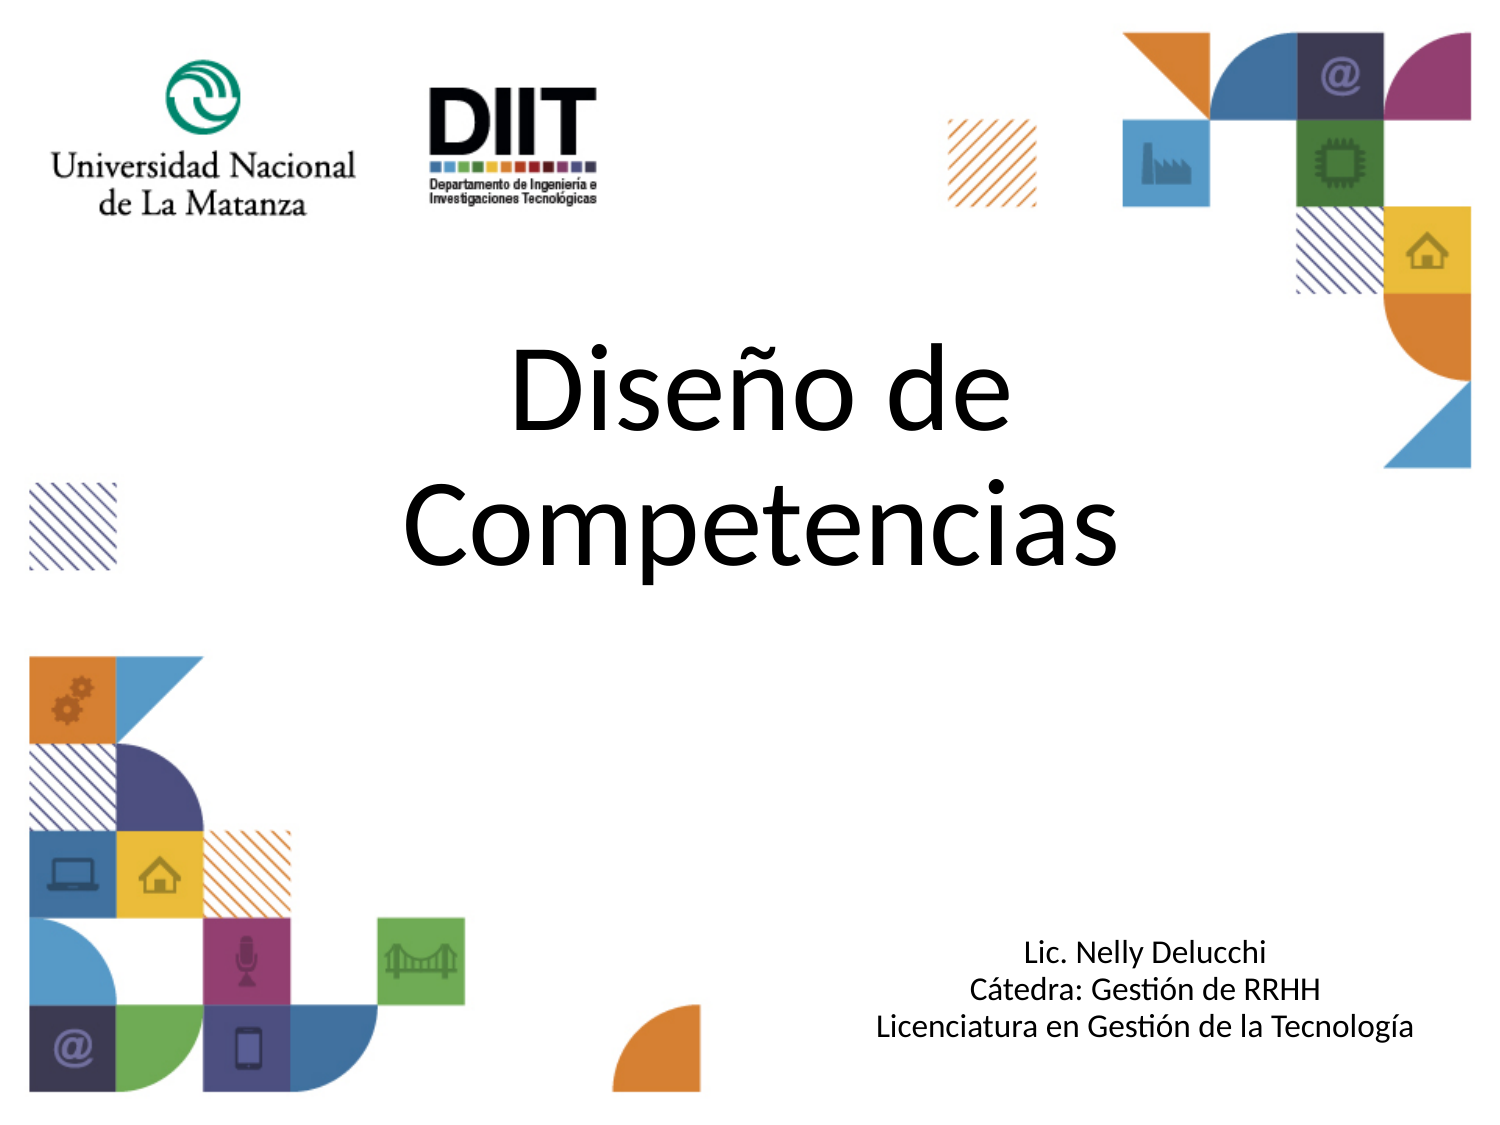

# Diseño de Competencias
Lic. Nelly Delucchi
Cátedra: Gestión de RRHH
Licenciatura en Gestión de la Tecnología